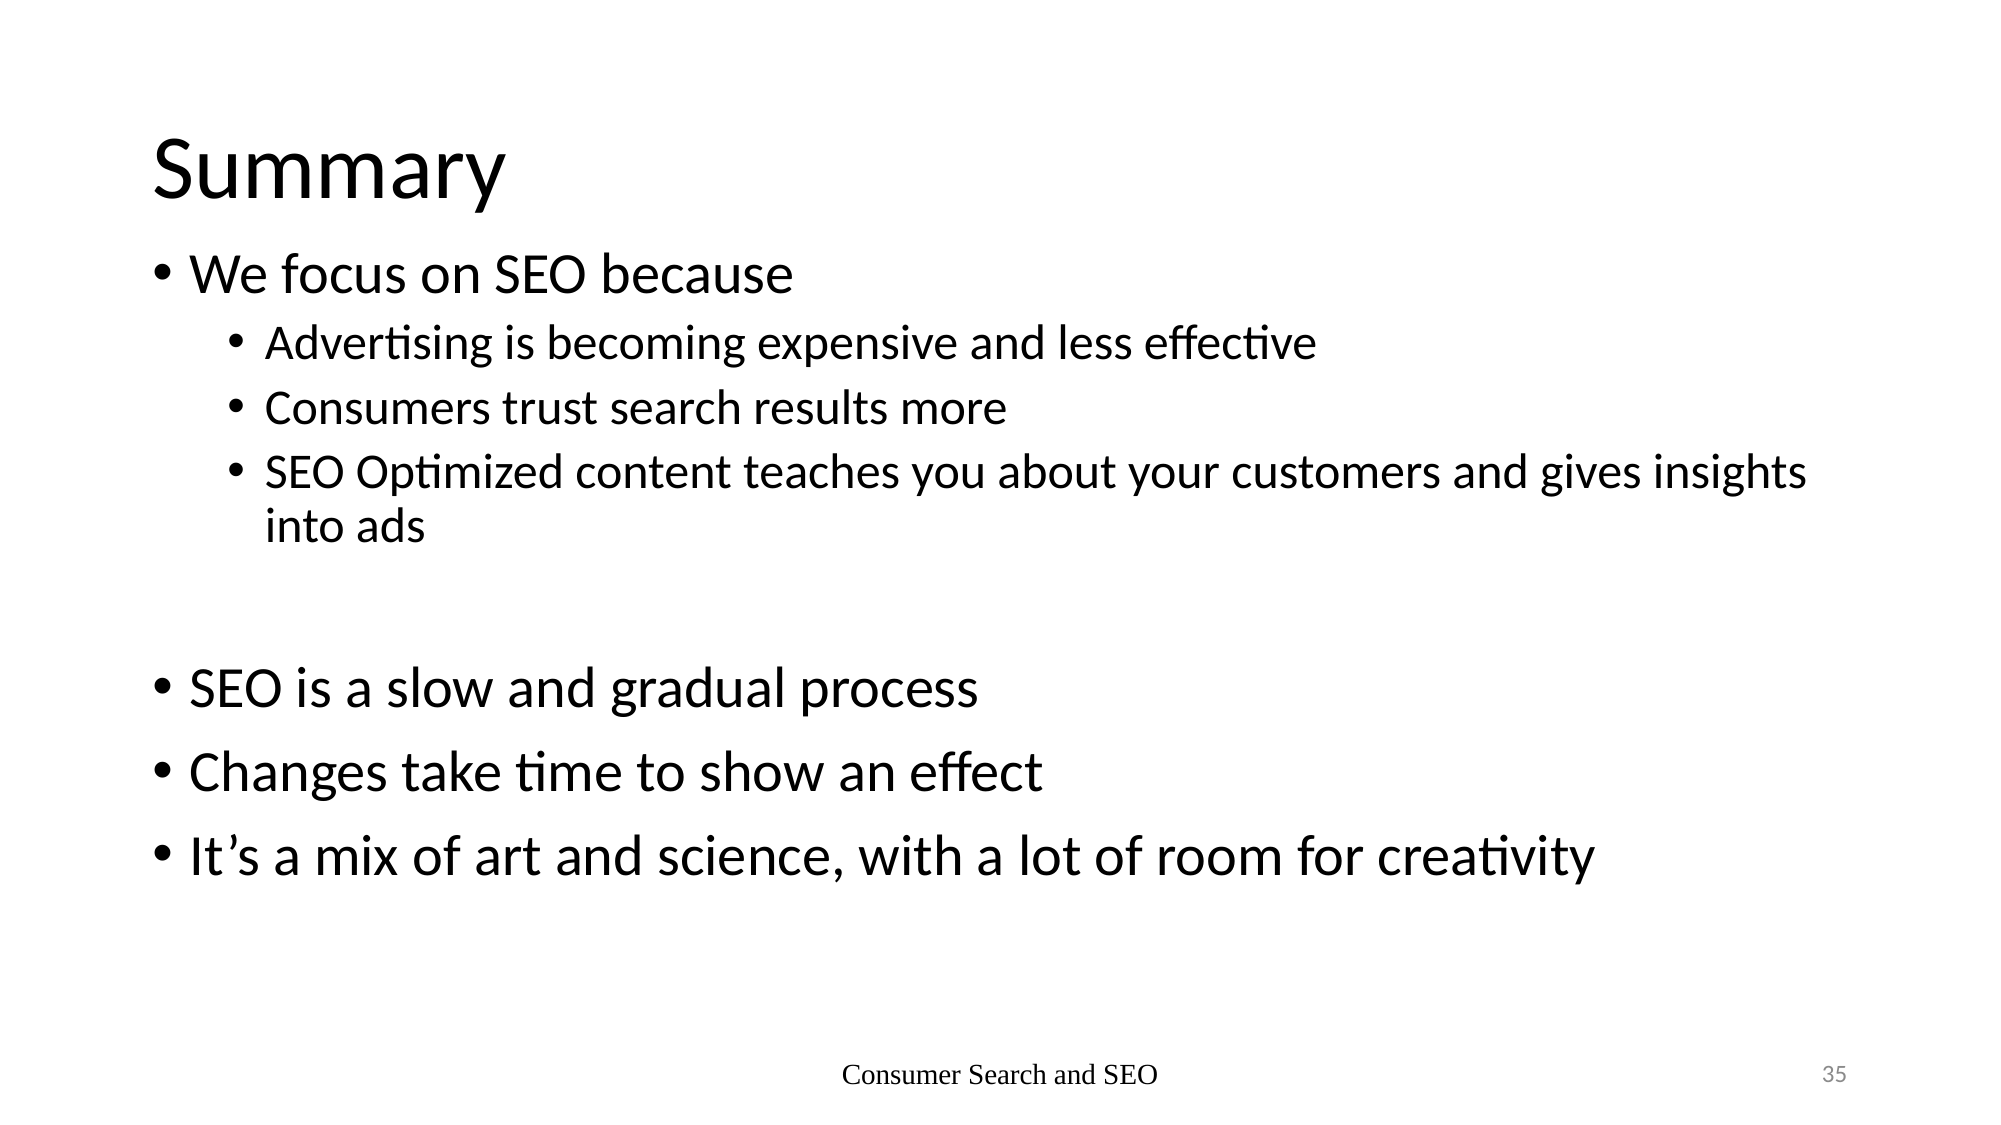

# Summary
We focus on SEO because
Advertising is becoming expensive and less effective
Consumers trust search results more
SEO Optimized content teaches you about your customers and gives insights into ads

SEO is a slow and gradual process
Changes take time to show an effect
It’s a mix of art and science, with a lot of room for creativity
Consumer Search and SEO
35